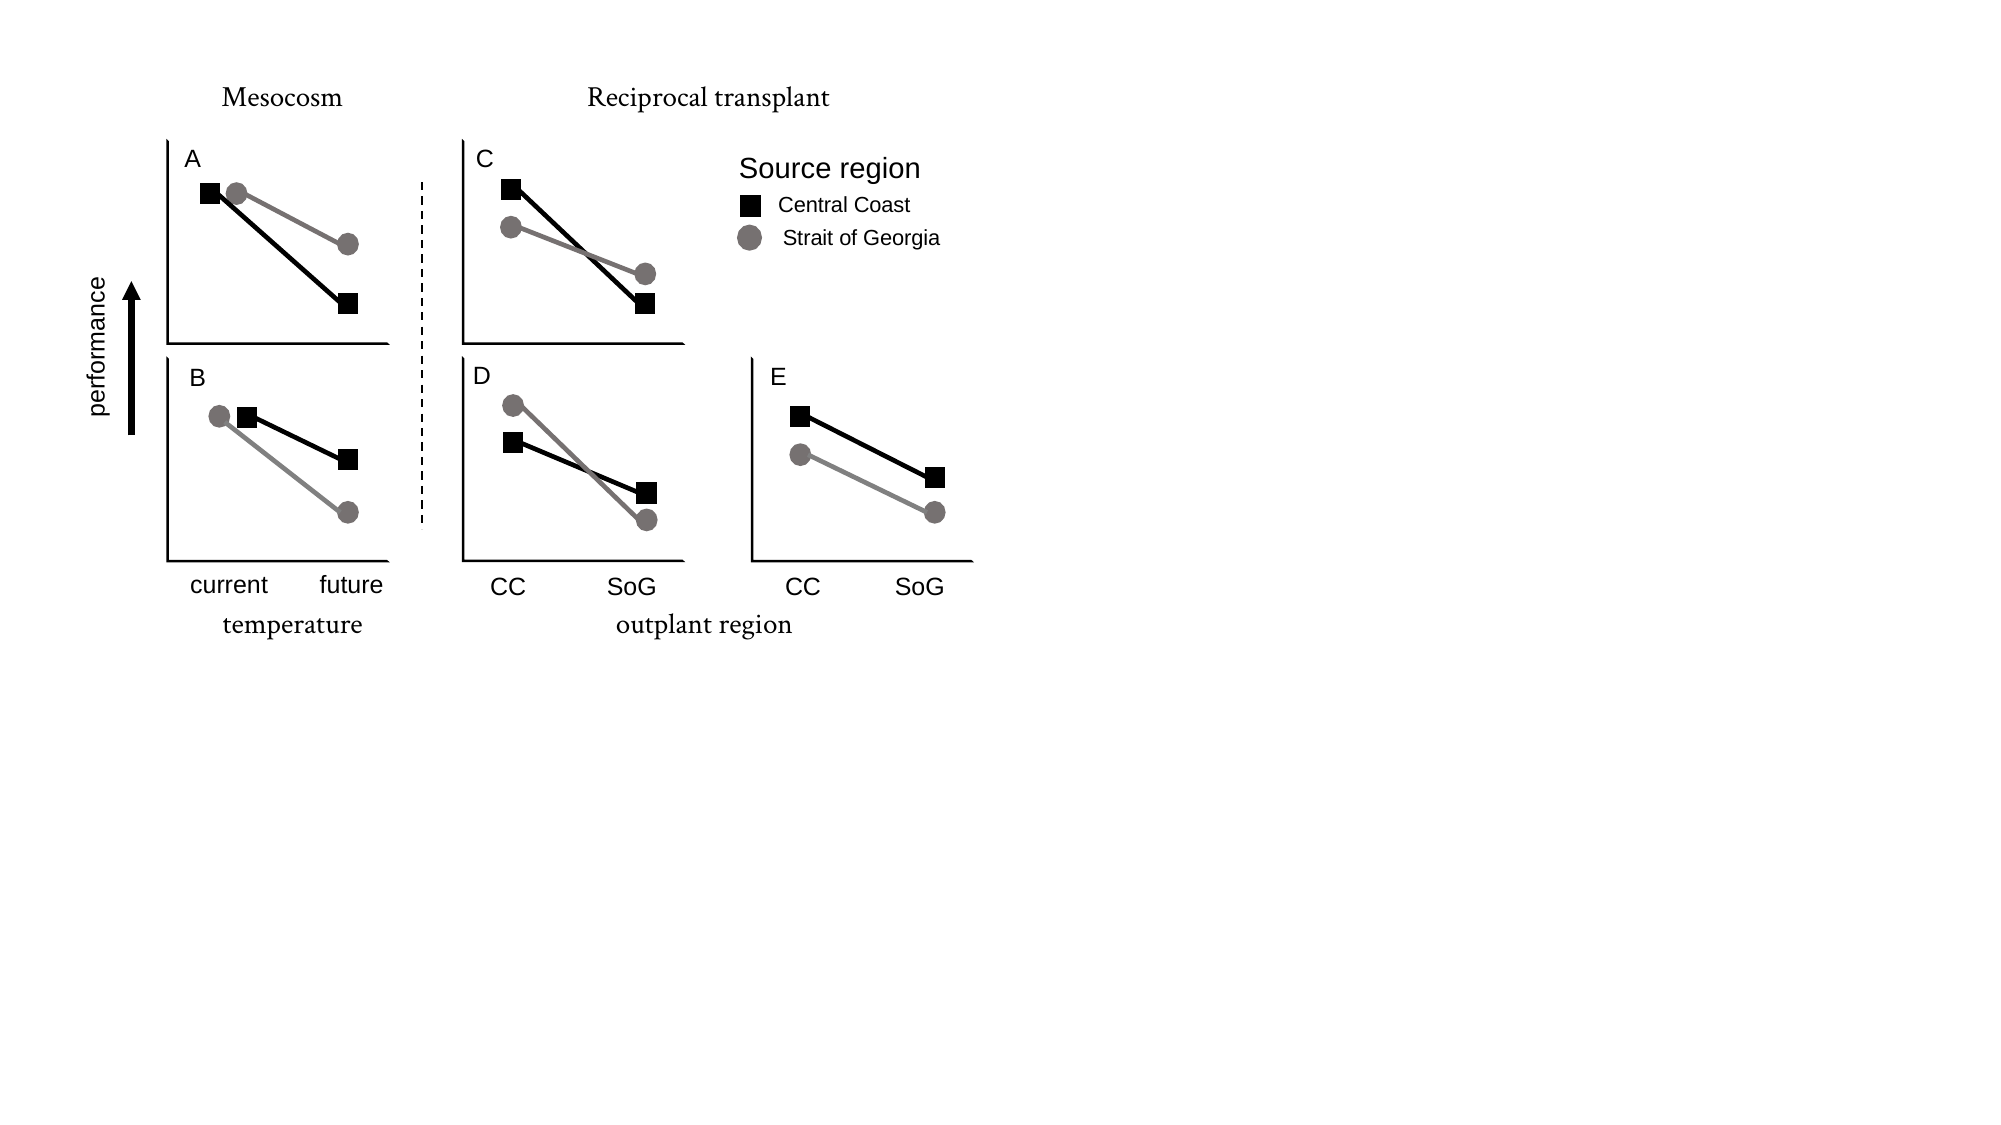

Reciprocal transplant
Mesocosm

A

C

Source region
Central Coast

Strait of Georgia

performance
D
E

B

current
future
CC
SoG
CC
SoG
temperature
outplant region